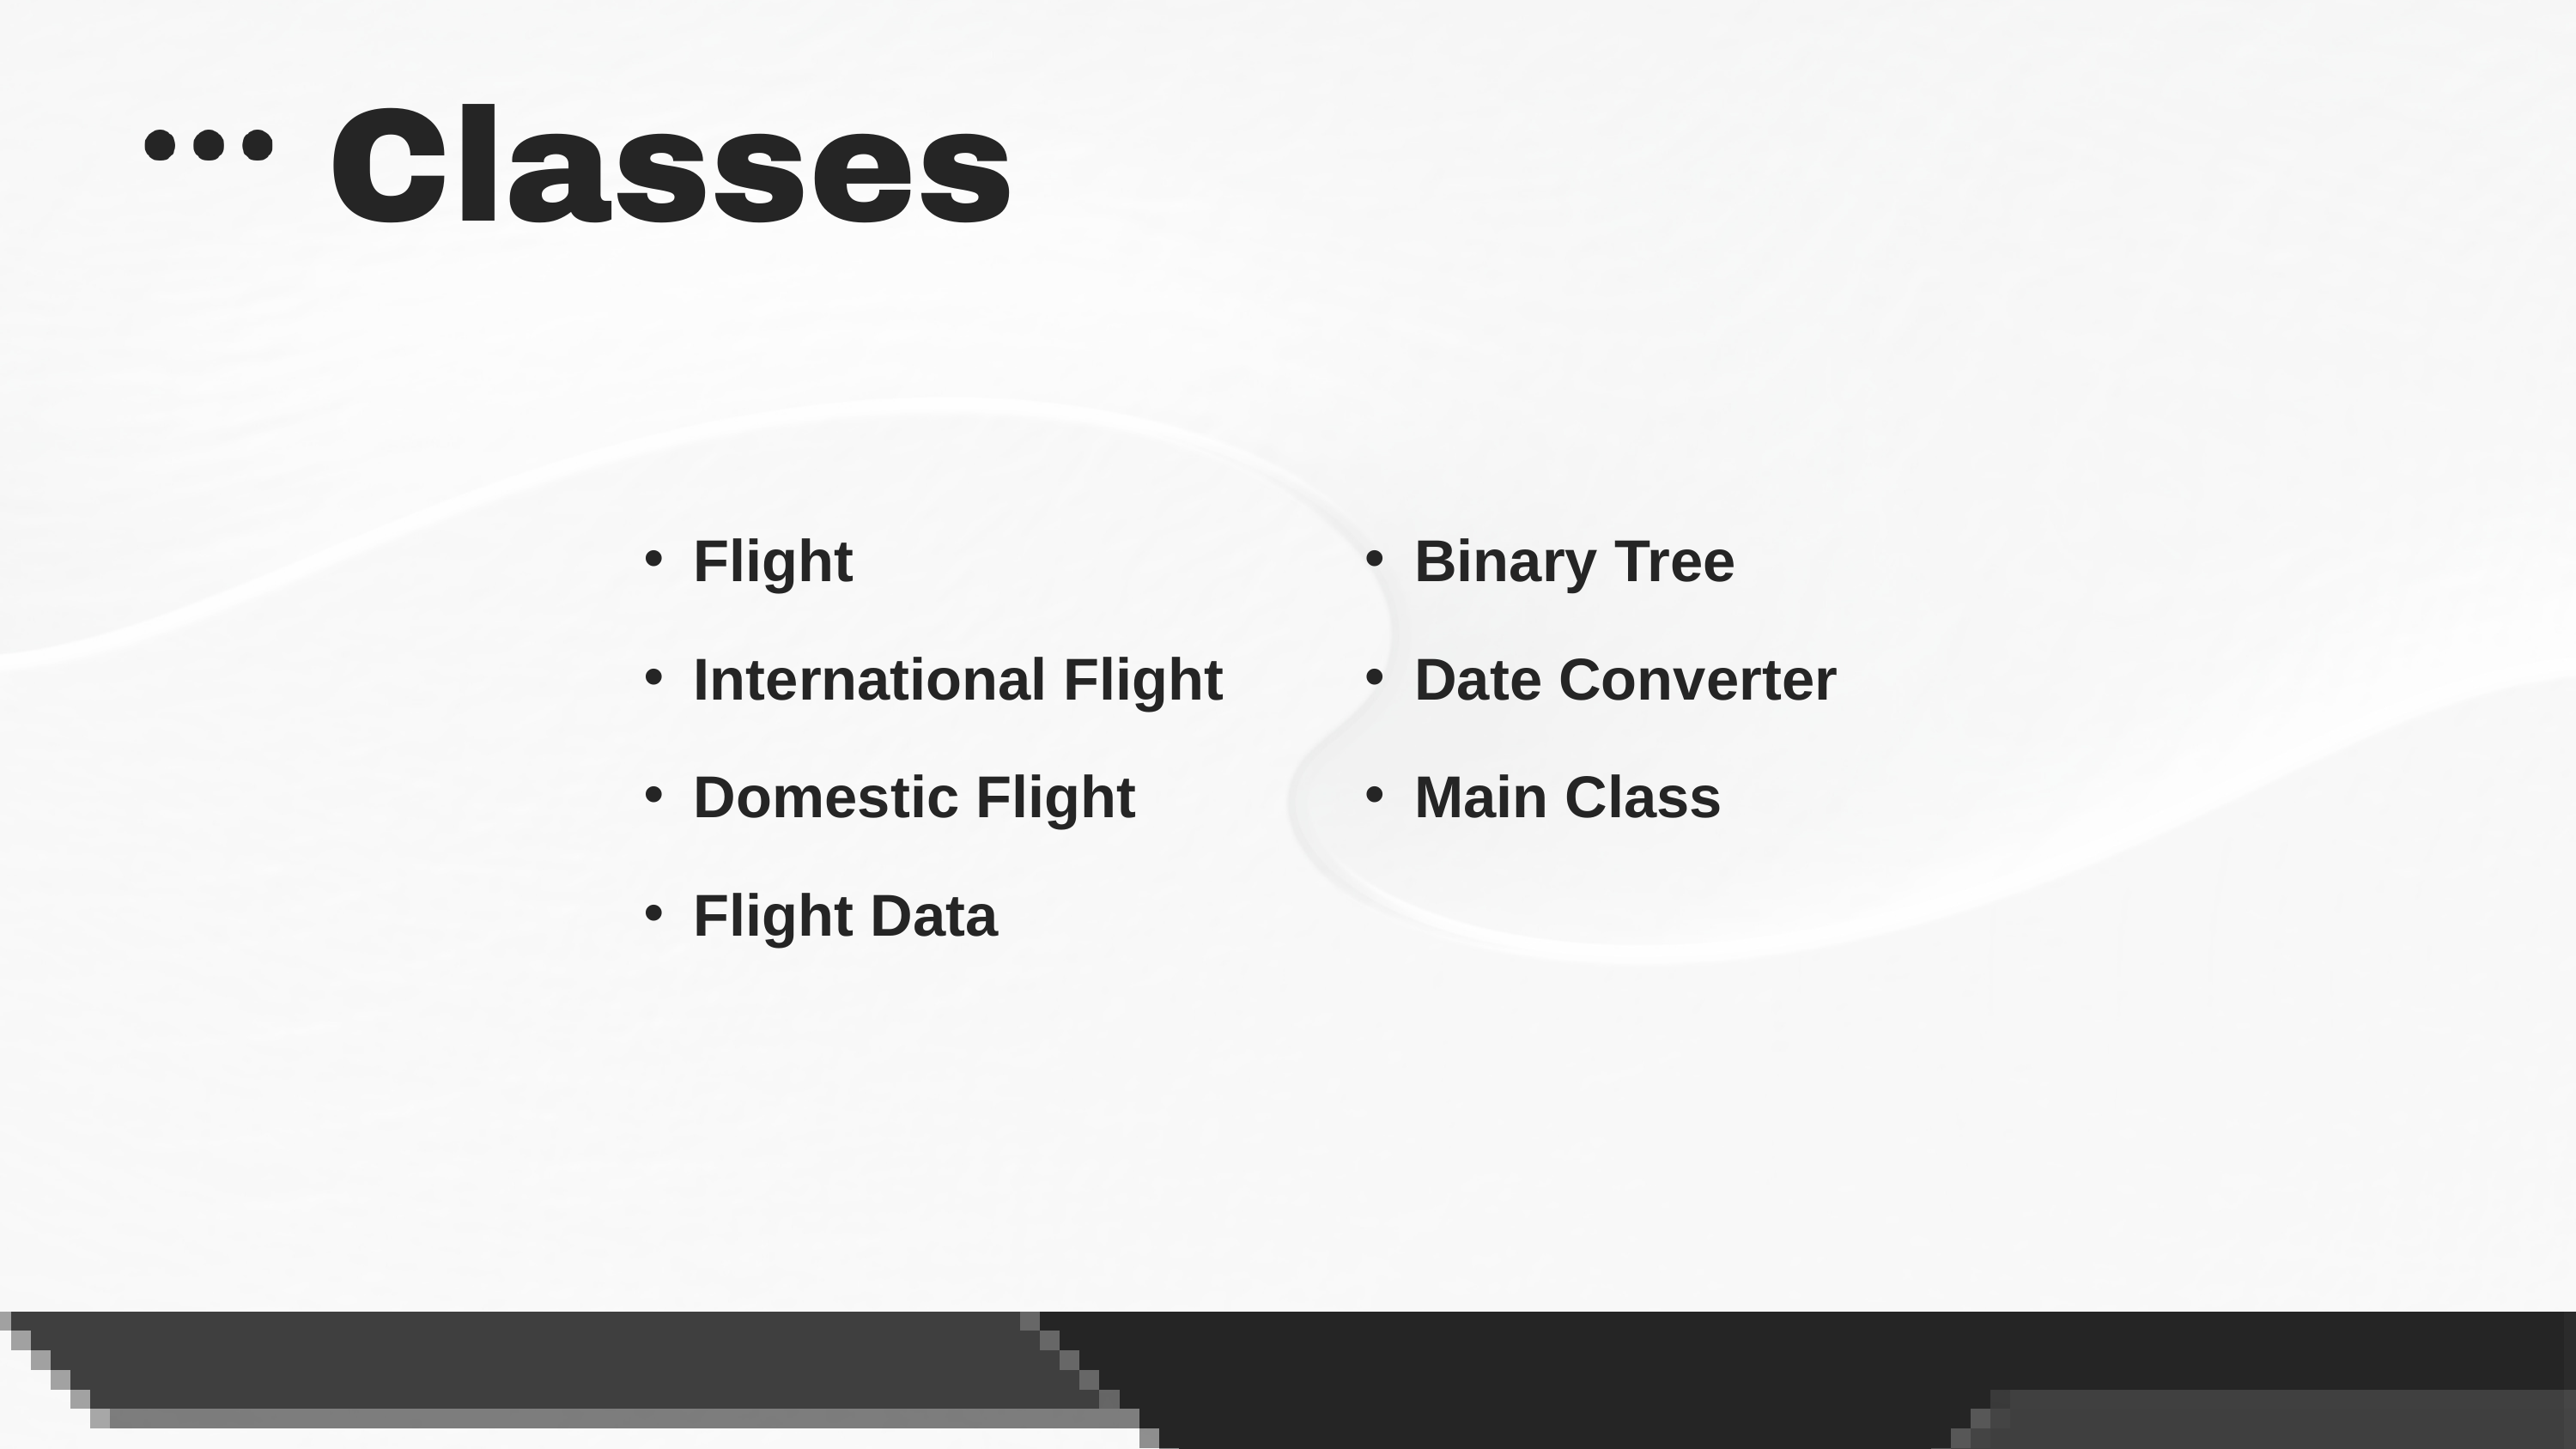

Classes

Flight
International Flight
Domestic Flight
Flight Data
Binary Tree
Date Converter
Main Class